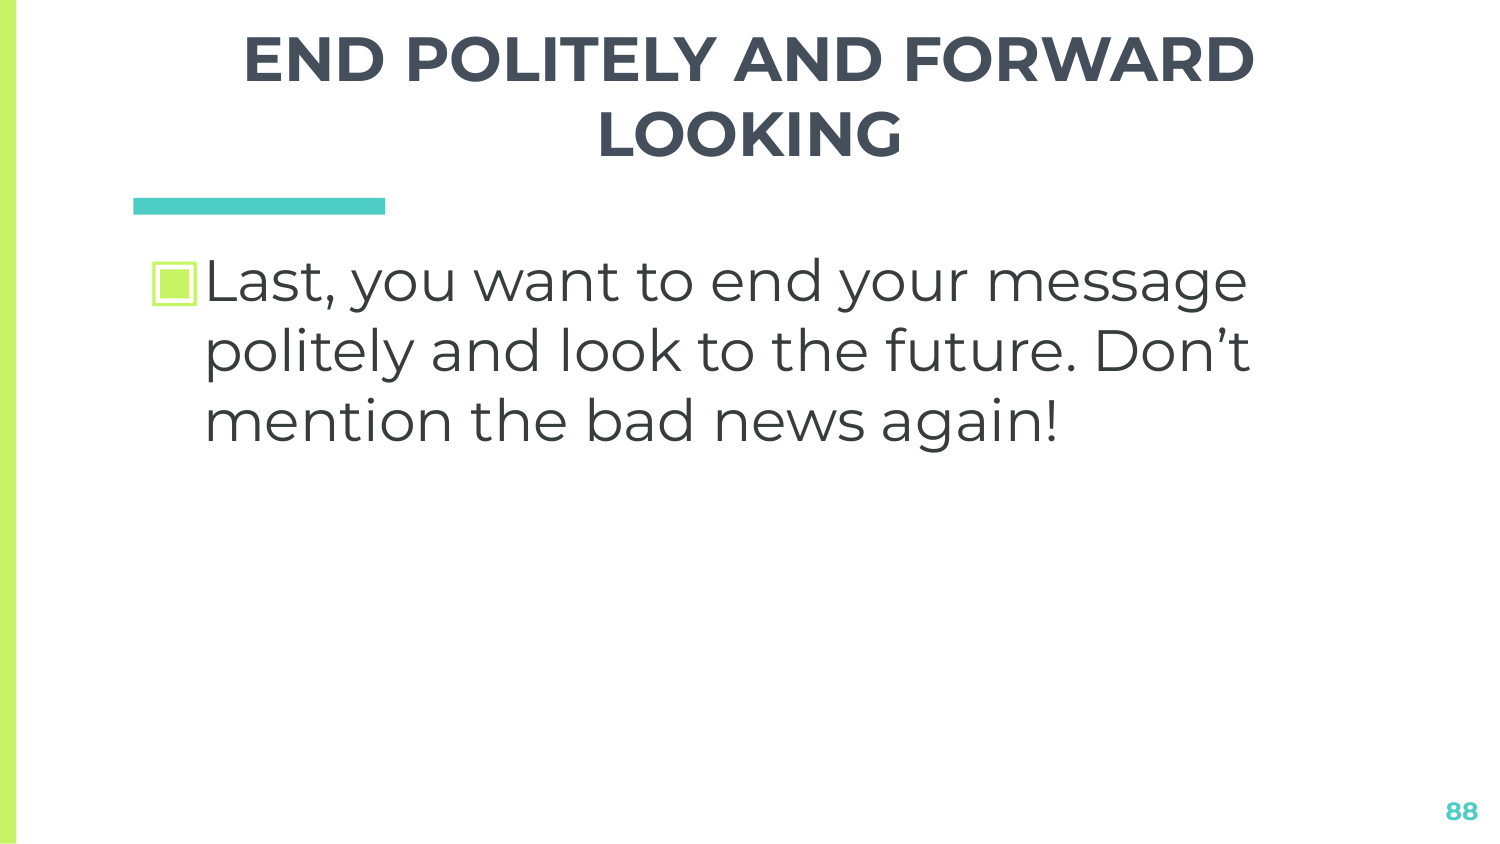

# END POLITELY AND FORWARD LOOKING
Last, you want to end your message politely and look to the future. Don’t mention the bad news again!

88